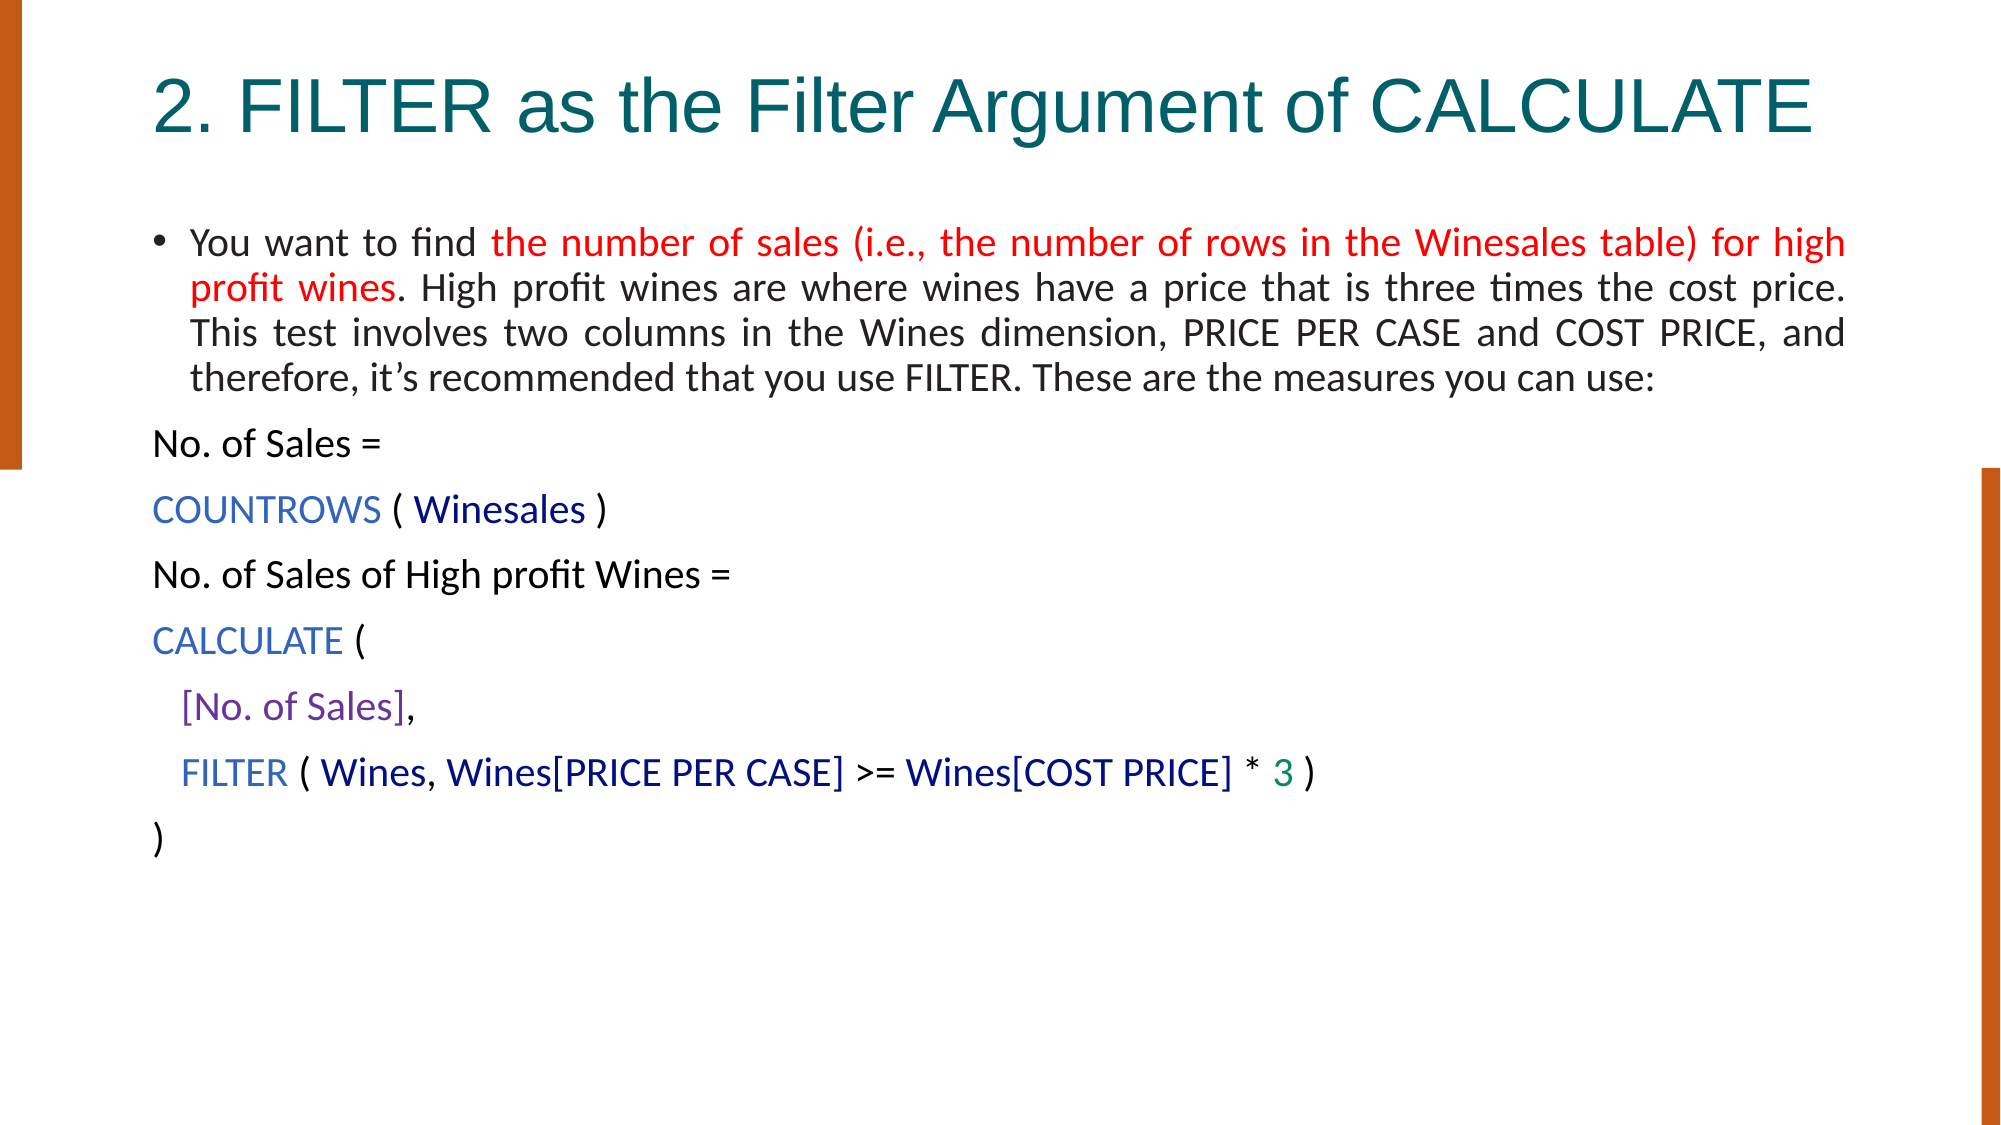

# 2. FILTER as the Filter Argument of CALCULATE
You want to find the number of sales (i.e., the number of rows in the Winesales table) for high profit wines. High profit wines are where wines have a price that is three times the cost price. This test involves two columns in the Wines dimension, PRICE PER CASE and COST PRICE, and therefore, it’s recommended that you use FILTER. These are the measures you can use:
No. of Sales =
COUNTROWS ( Winesales )
No. of Sales of High profit Wines =
CALCULATE (
   [No. of Sales],
   FILTER ( Wines, Wines[PRICE PER CASE] >= Wines[COST PRICE] * 3 )
)